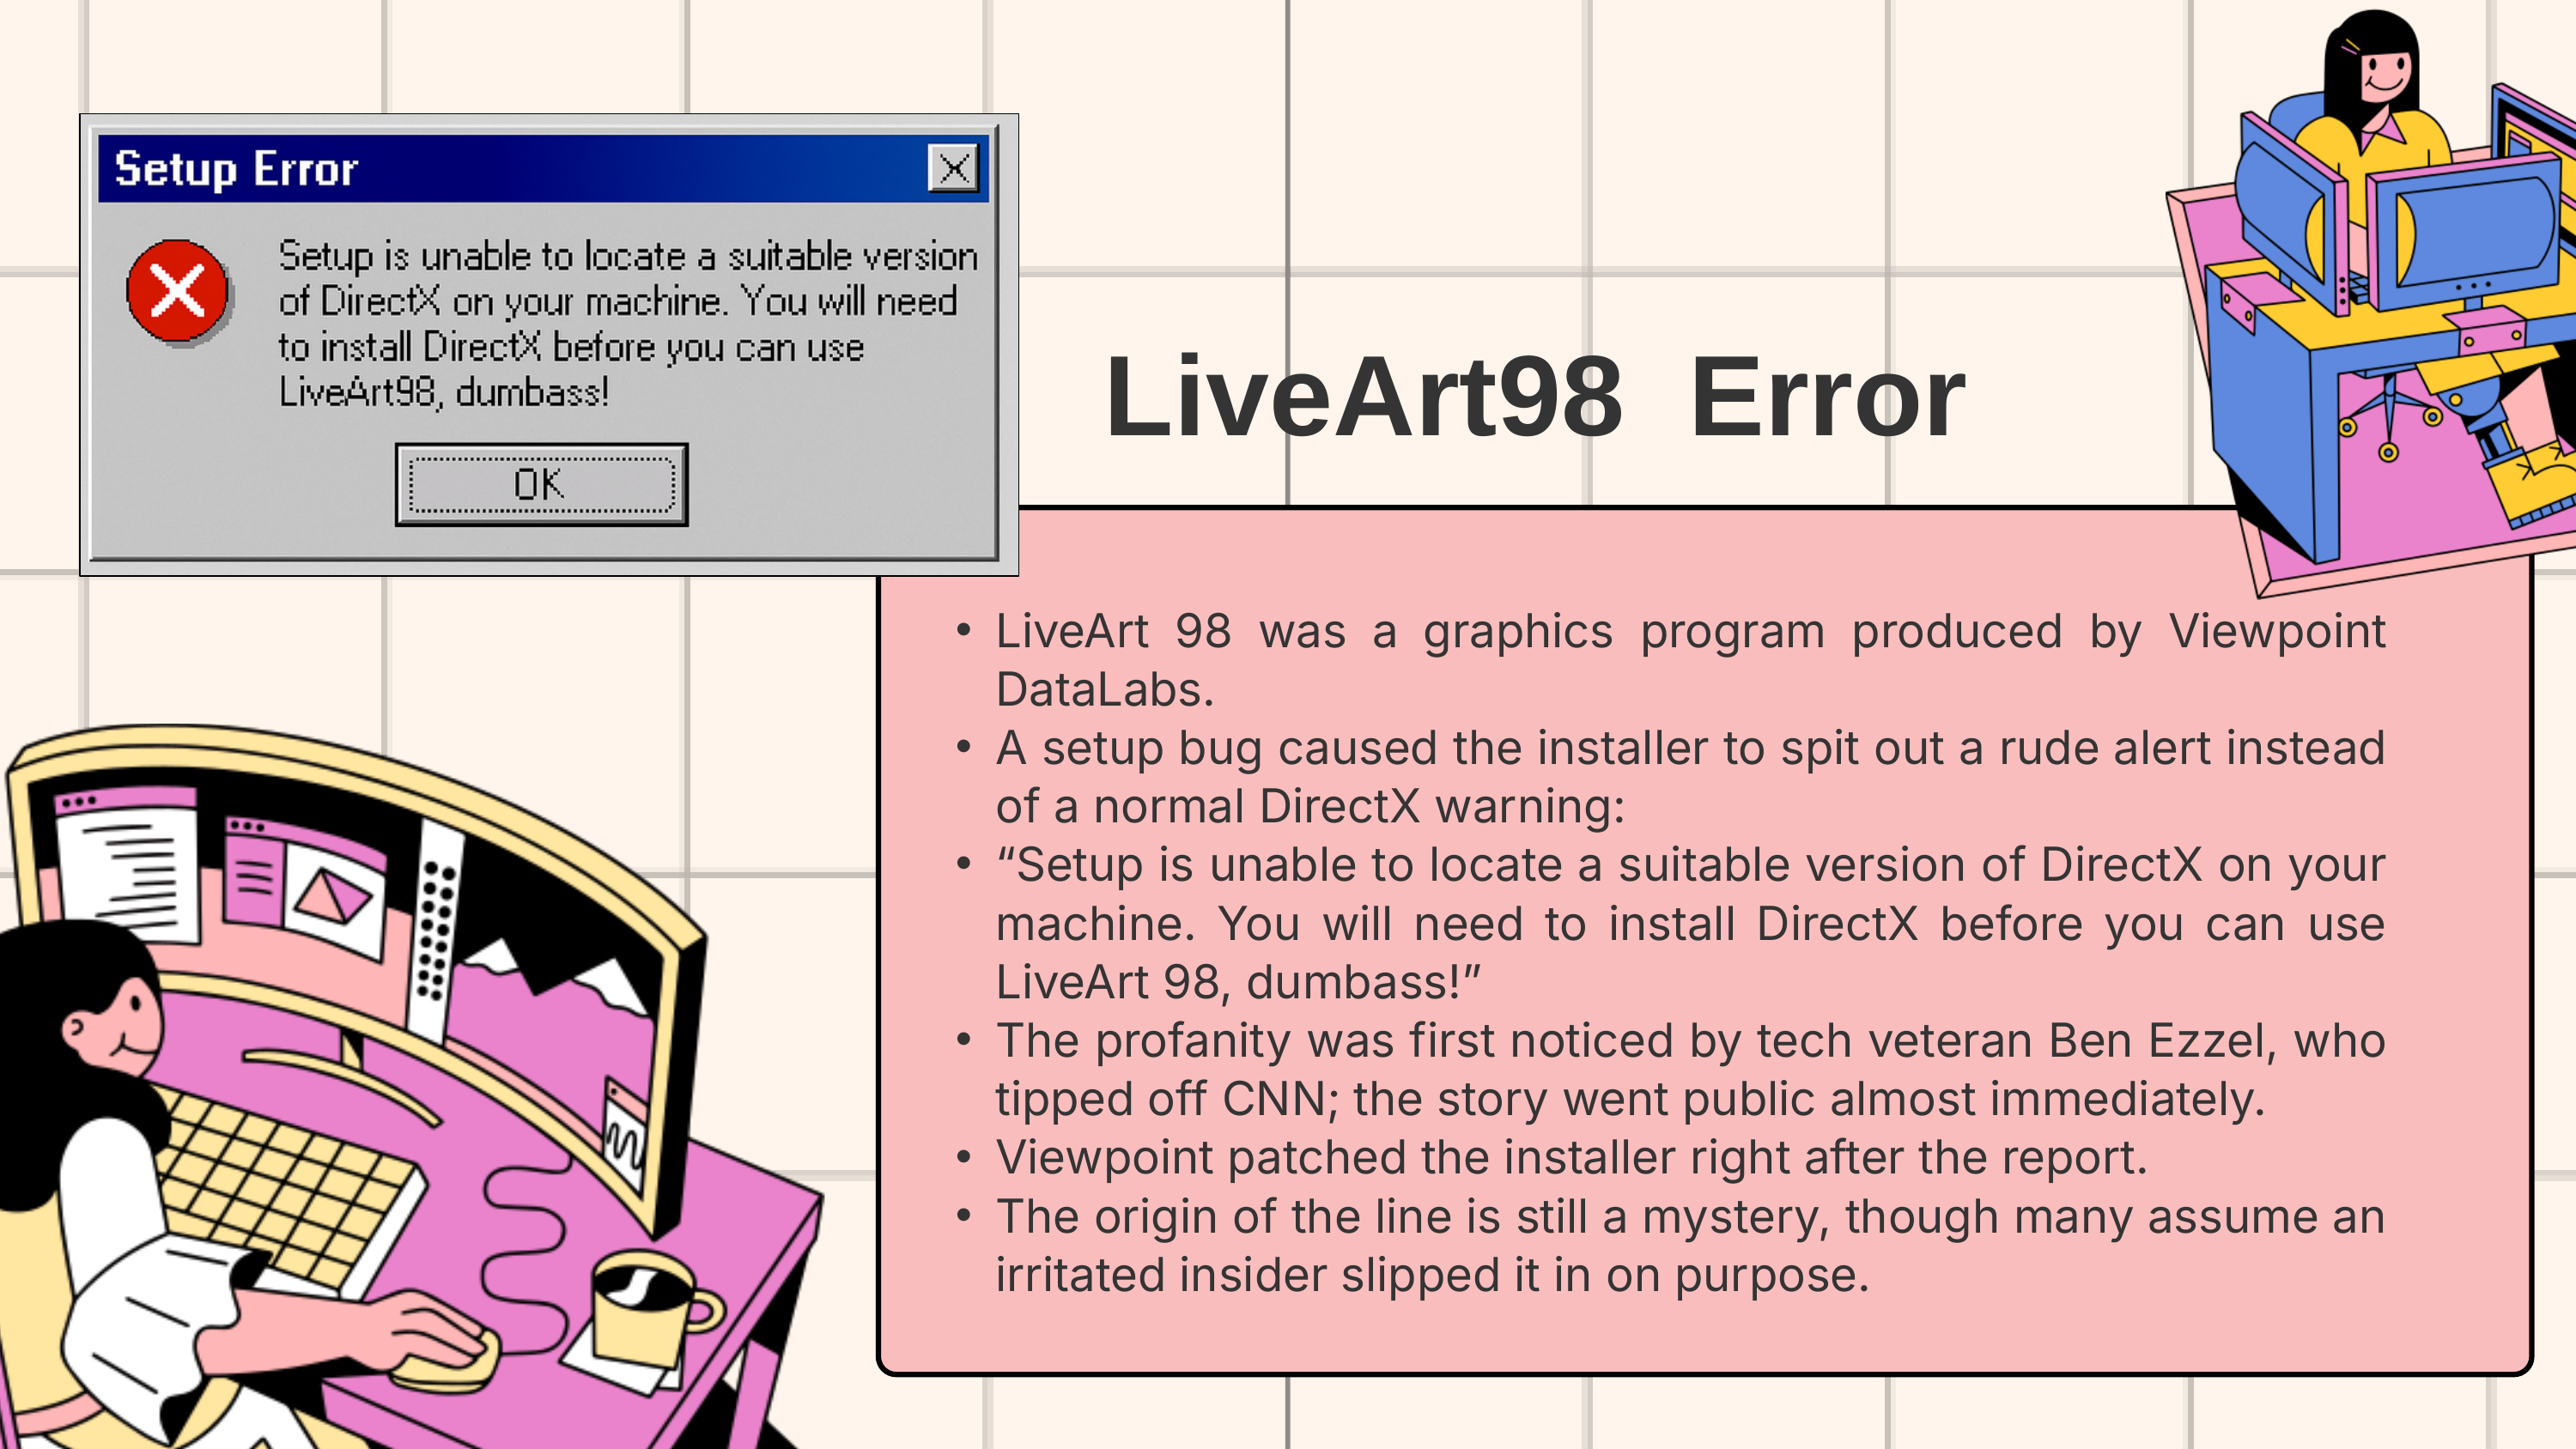

LiveArt98  Error

LiveArt 98 was a graphics program produced by Viewpoint DataLabs.
A setup bug caused the installer to spit out a rude alert instead of a normal DirectX warning:
“Setup is unable to locate a suitable version of DirectX on your machine. You will need to install DirectX before you can use LiveArt 98, dumbass!”
The profanity was first noticed by tech veteran Ben Ezzel, who tipped off CNN; the story went public almost immediately.
Viewpoint patched the installer right after the report.
The origin of the line is still a mystery, though many assume an irritated insider slipped it in on purpose.